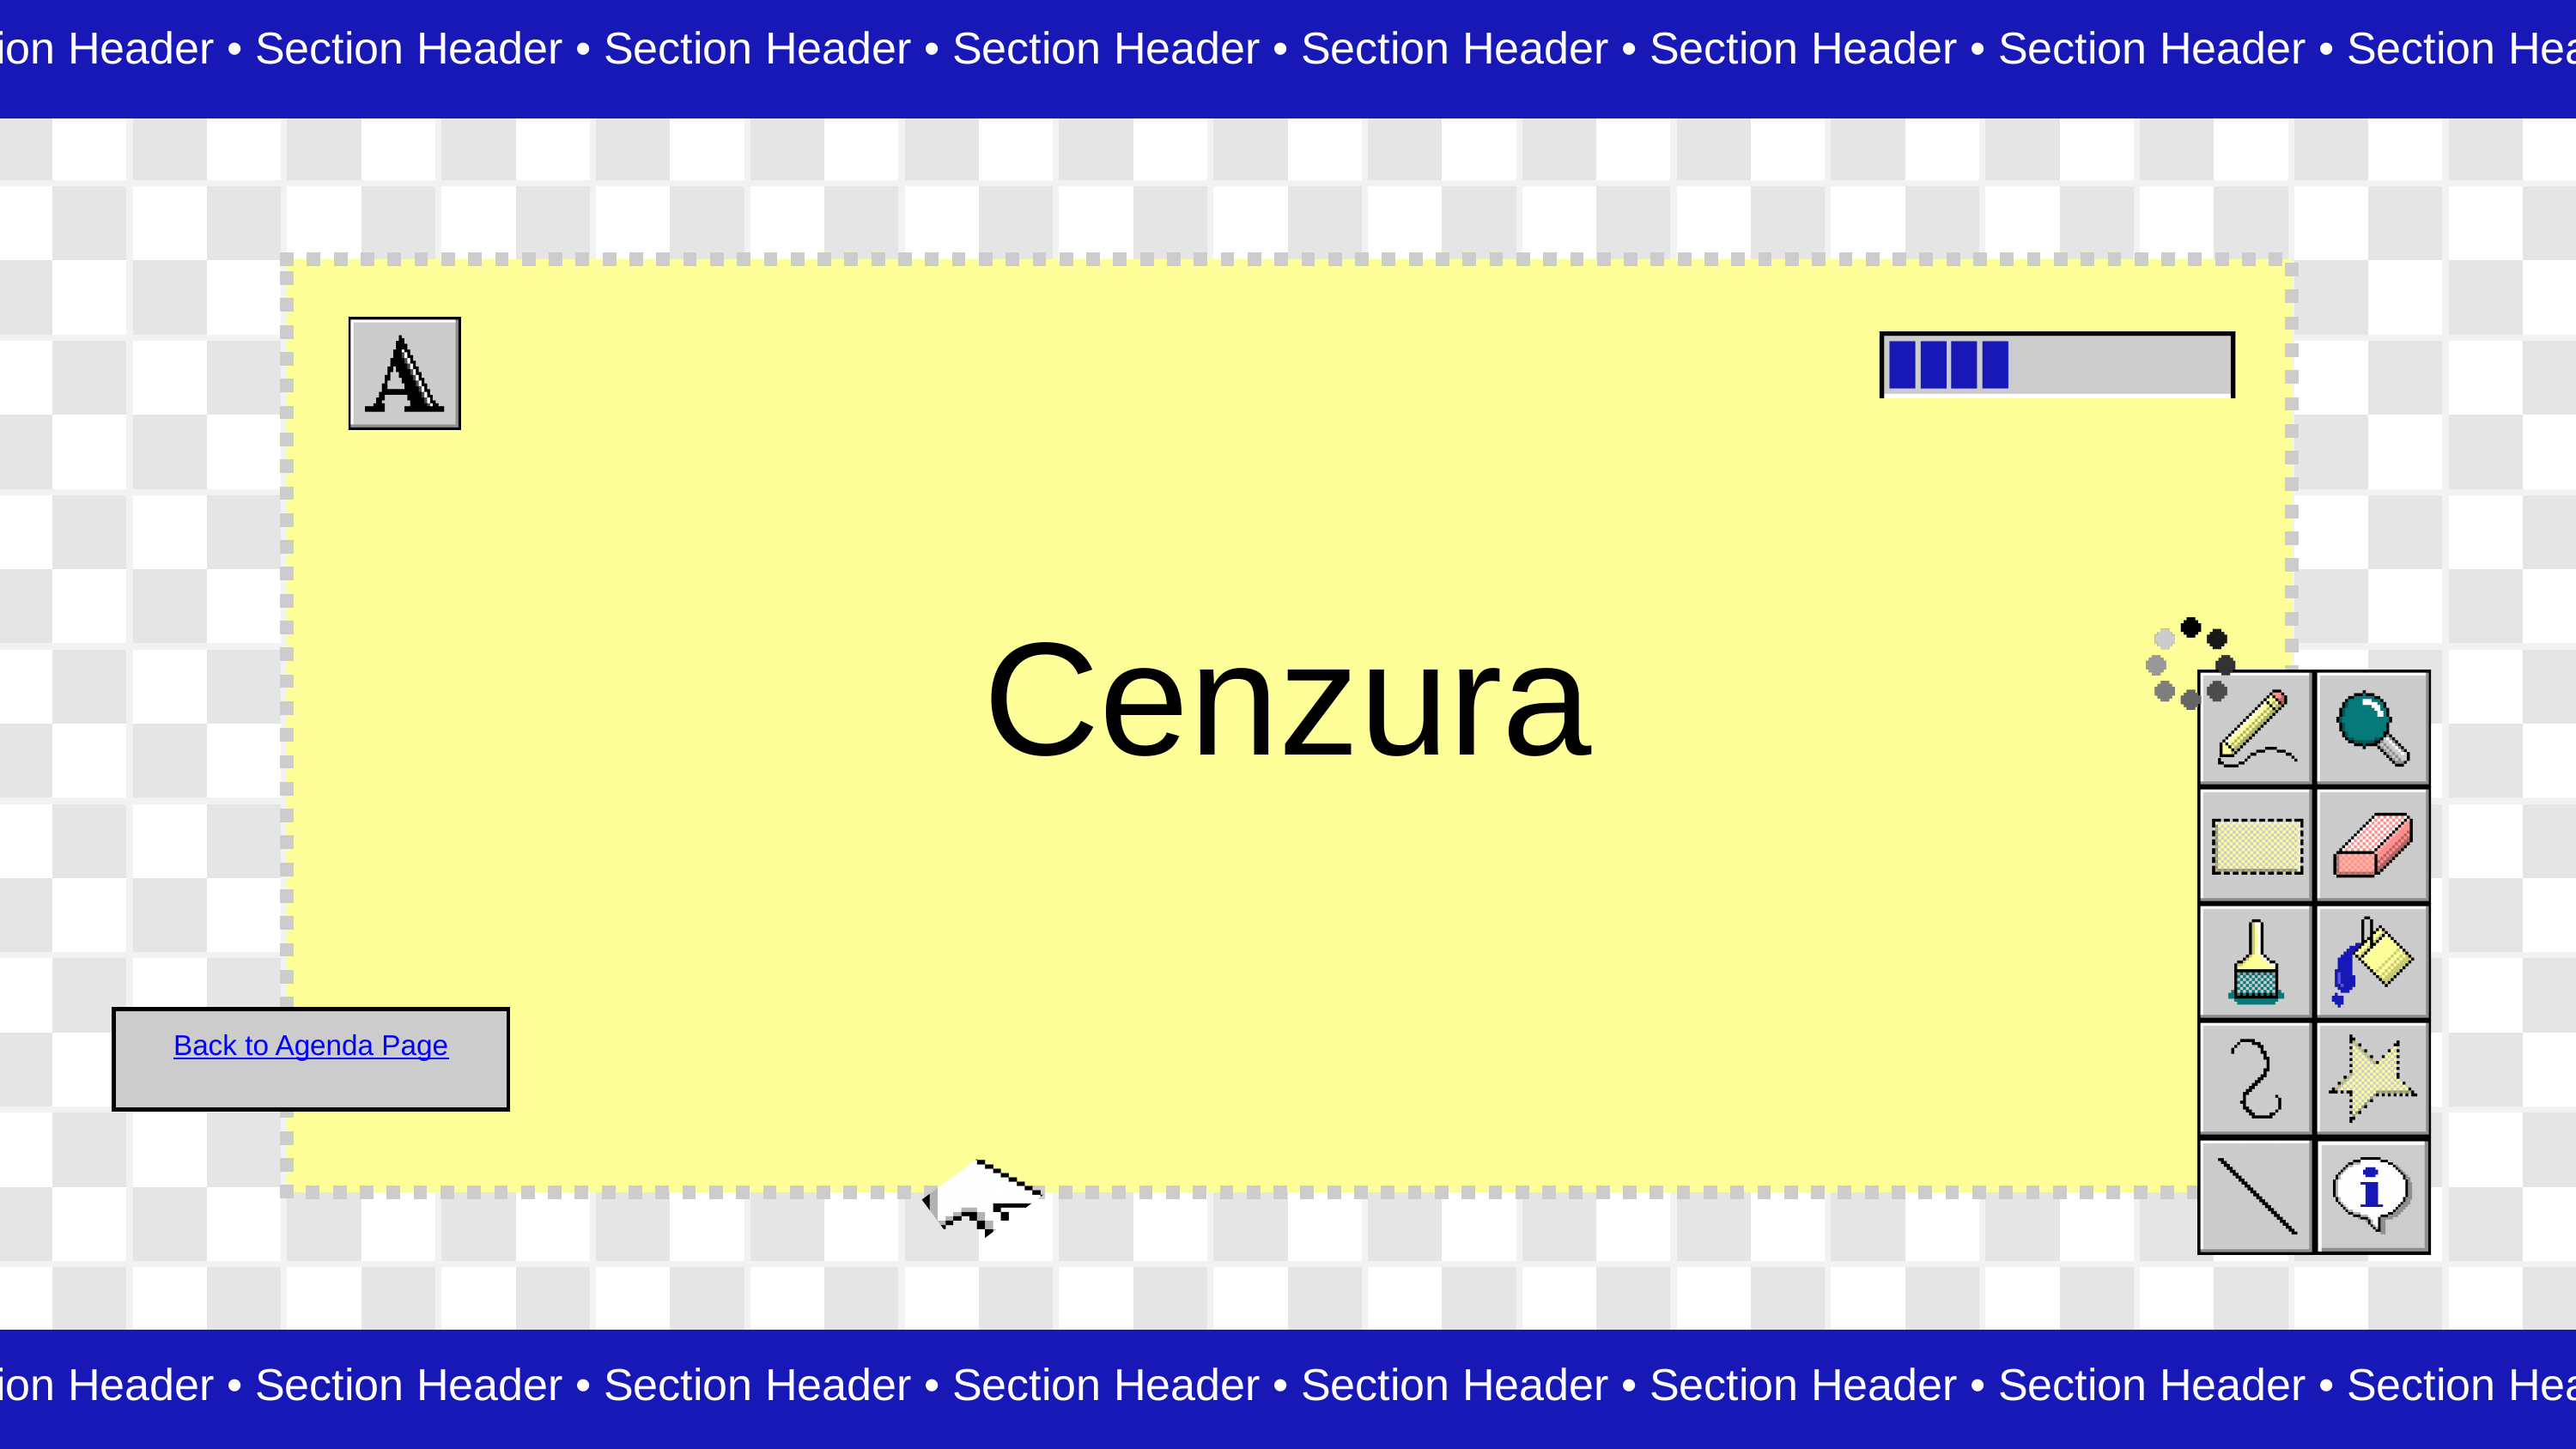

Section Header • Section Header • Section Header • Section Header • Section Header • Section Header • Section Header • Section Header

Cenzura

Back to Agenda Page

Section Header • Section Header • Section Header • Section Header • Section Header • Section Header • Section Header • Section Header